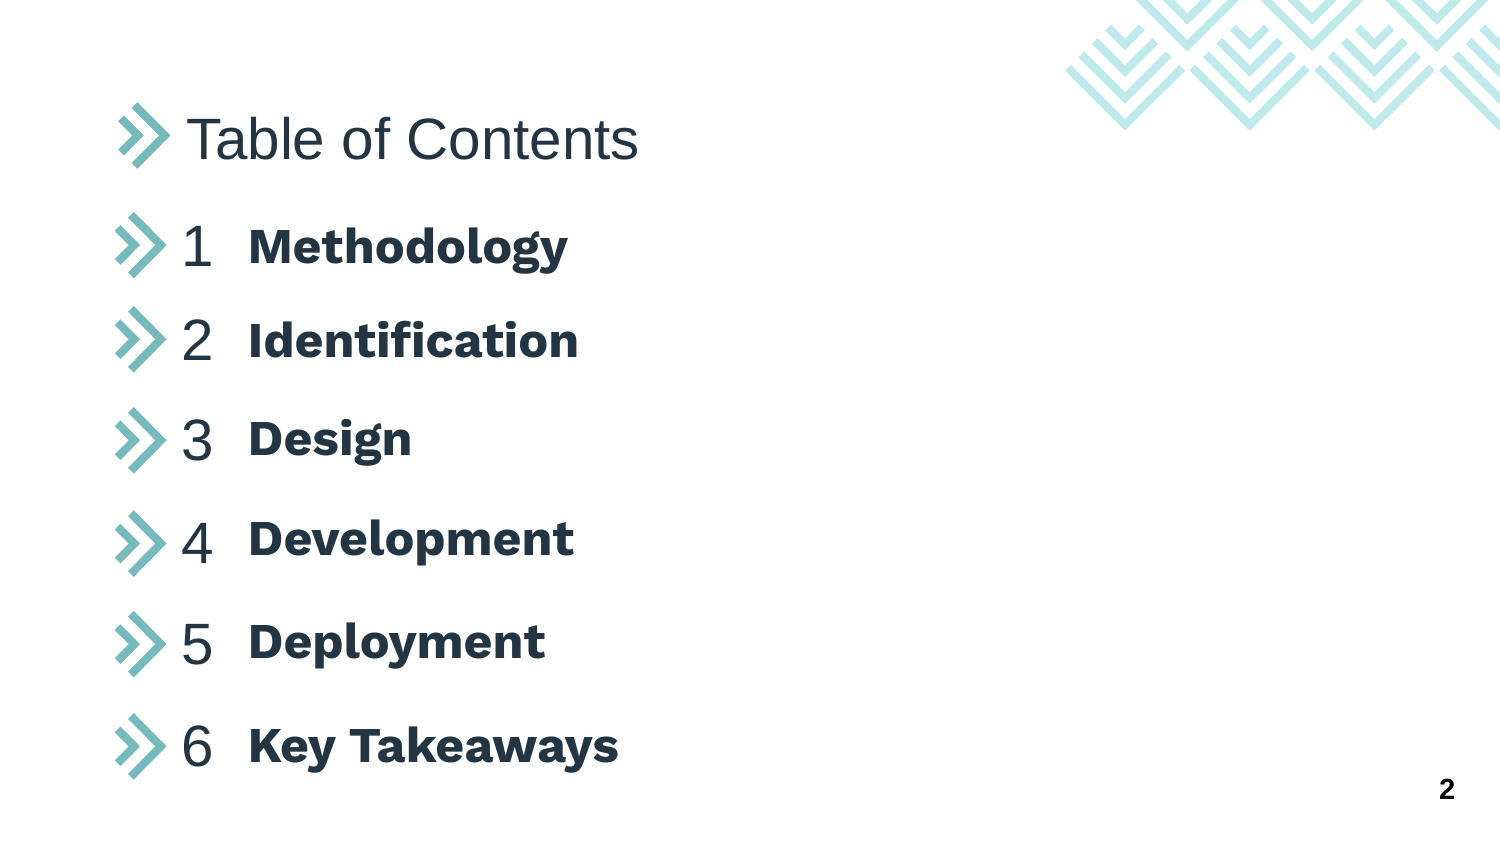

Table of Contents
Methodology
# 1

Identification
2

Design
3

Development
4

Deployment
5

Key Takeaways
6

2